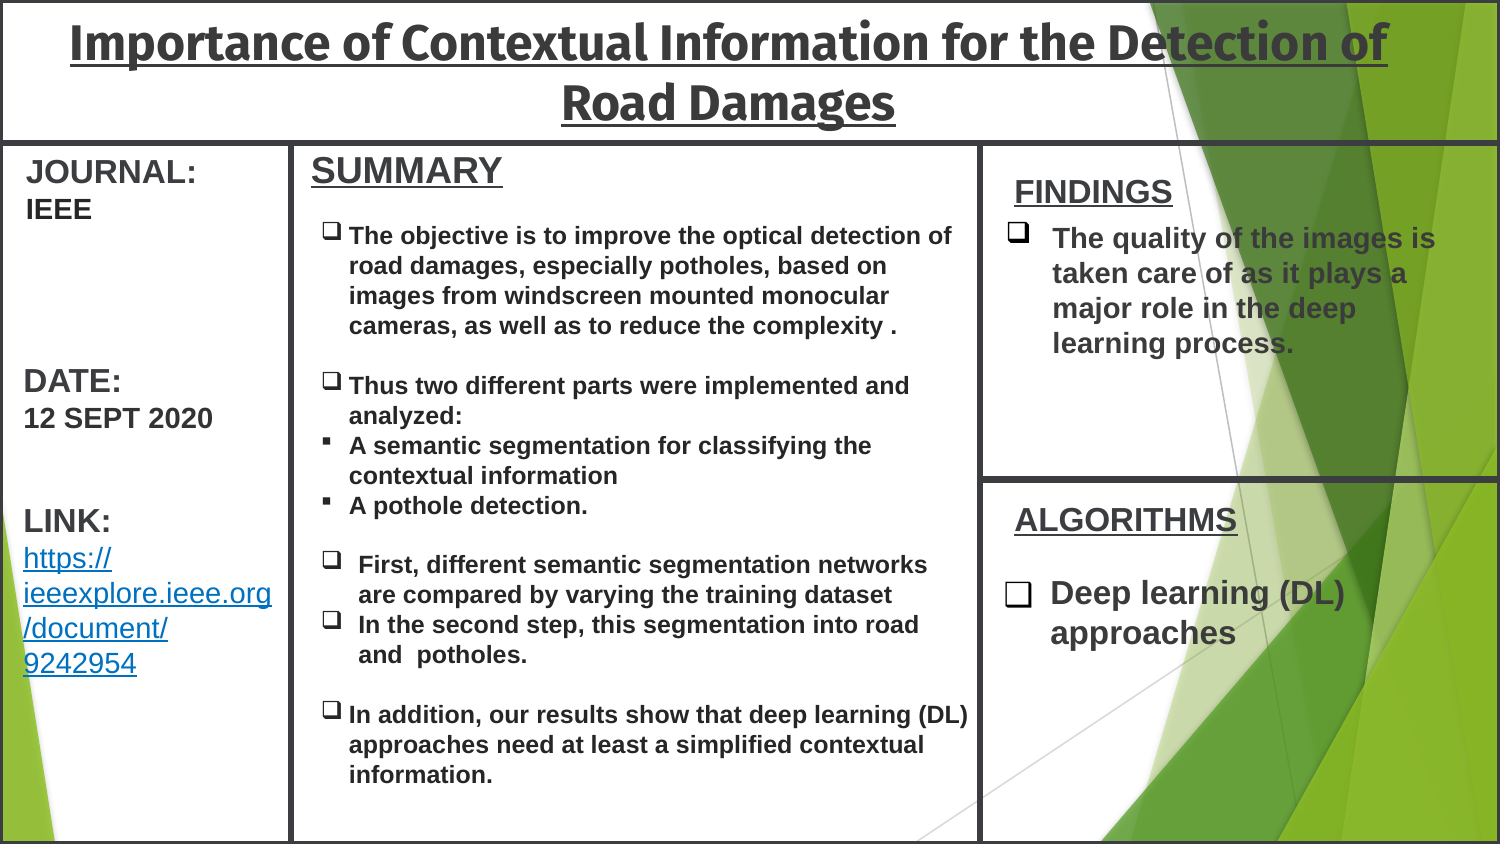

Importance of Contextual Information for the Detection of Road Damages
SUMMARY
JOURNAL:
IEEE
FINDINGS
The objective is to improve the optical detection of road damages, especially potholes, based on images from windscreen mounted monocular cameras, as well as to reduce the complexity .

Thus two different parts were implemented and analyzed:
A semantic segmentation for classifying the contextual information
A pothole detection.

First, different semantic segmentation networks are compared by varying the training dataset
In the second step, this segmentation into road and  potholes.

In addition, our results show that deep learning (DL) approaches need at least a simplified contextual information.
The quality of the images is taken care of as it plays a major role in the deep learning process.
DATE:
12 SEPT 2020

ALGORITHMS
LINK:
https://ieeexplore.ieee.org/document/9242954
Deep learning (DL) approaches